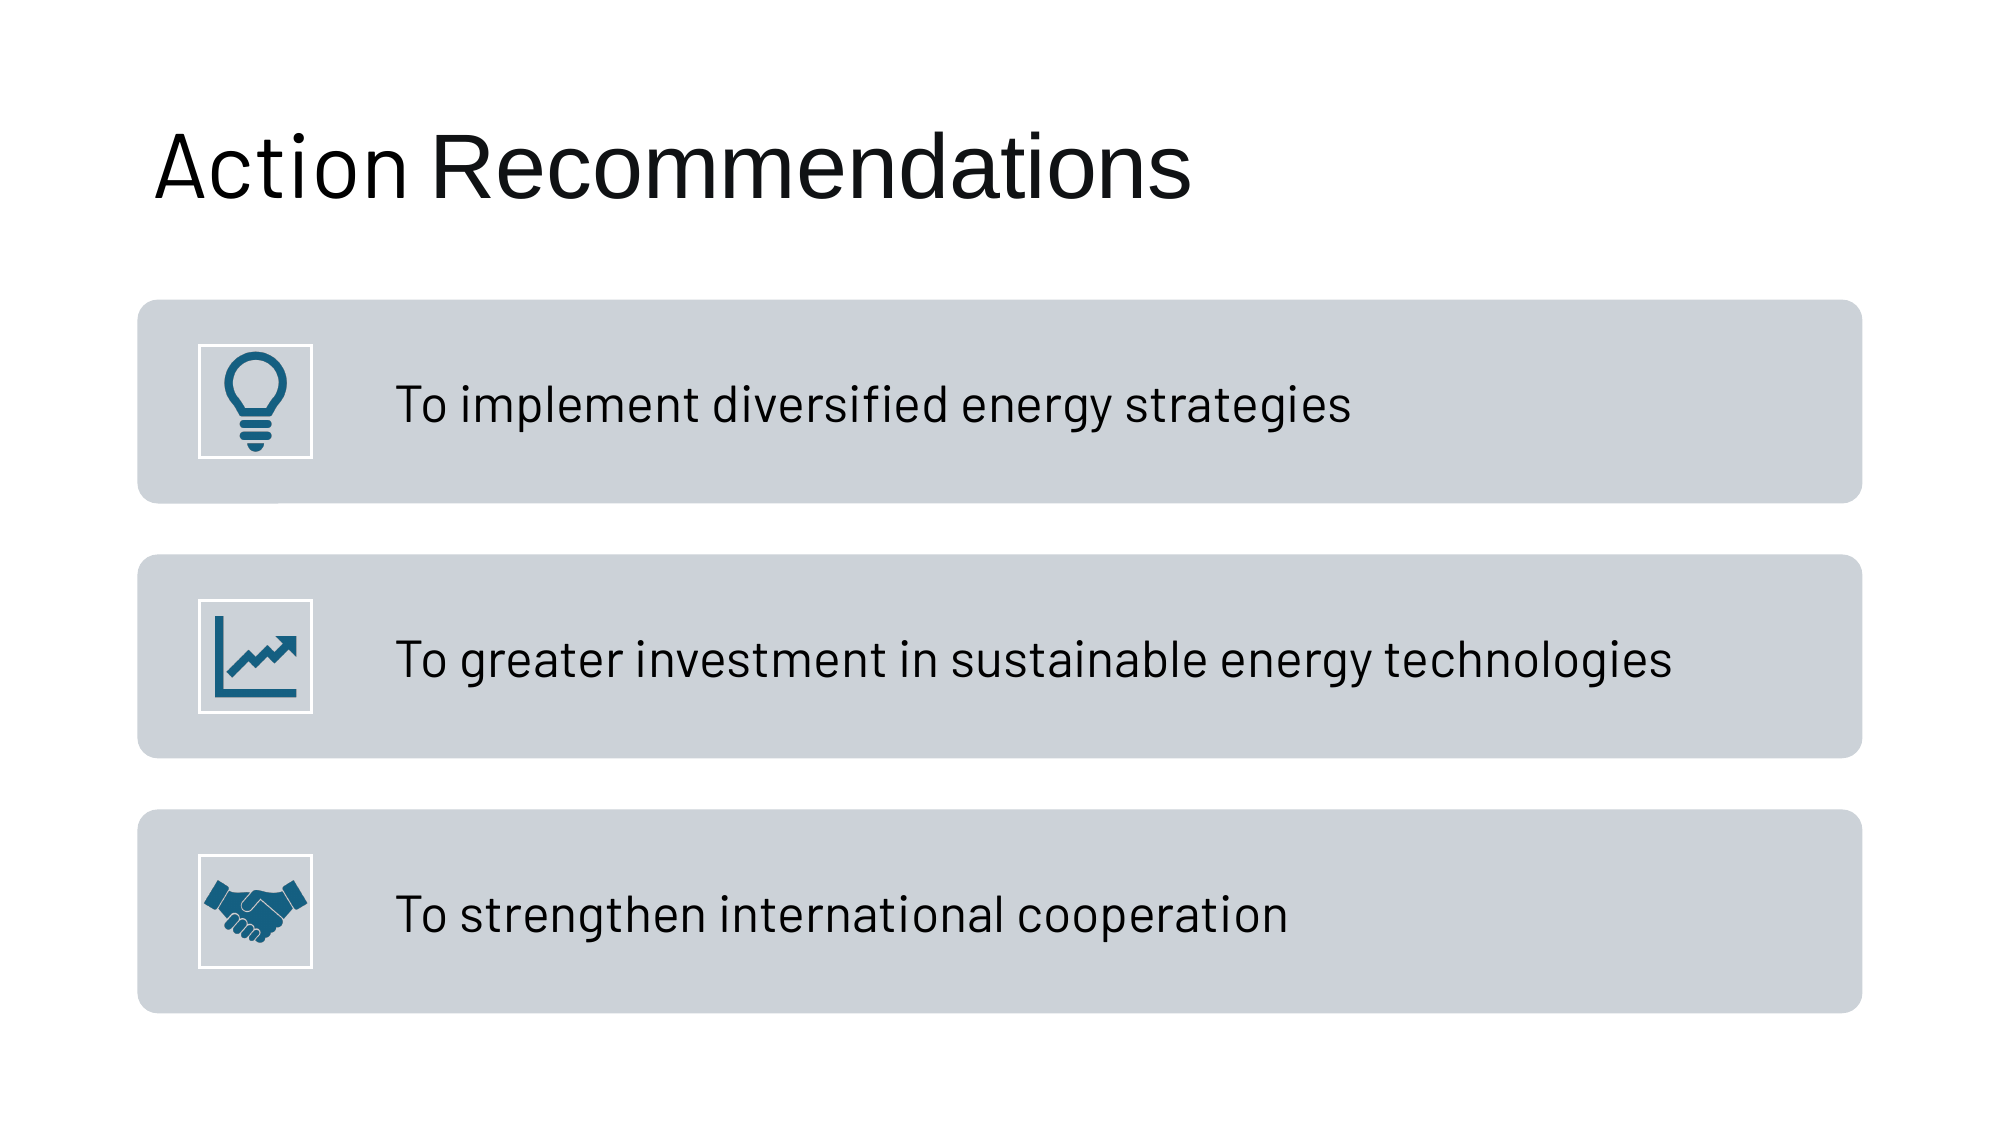

# Action Recommendations
To implement diversified energy strategies
To greater investment in sustainable energy technologies
To strengthen international cooperation